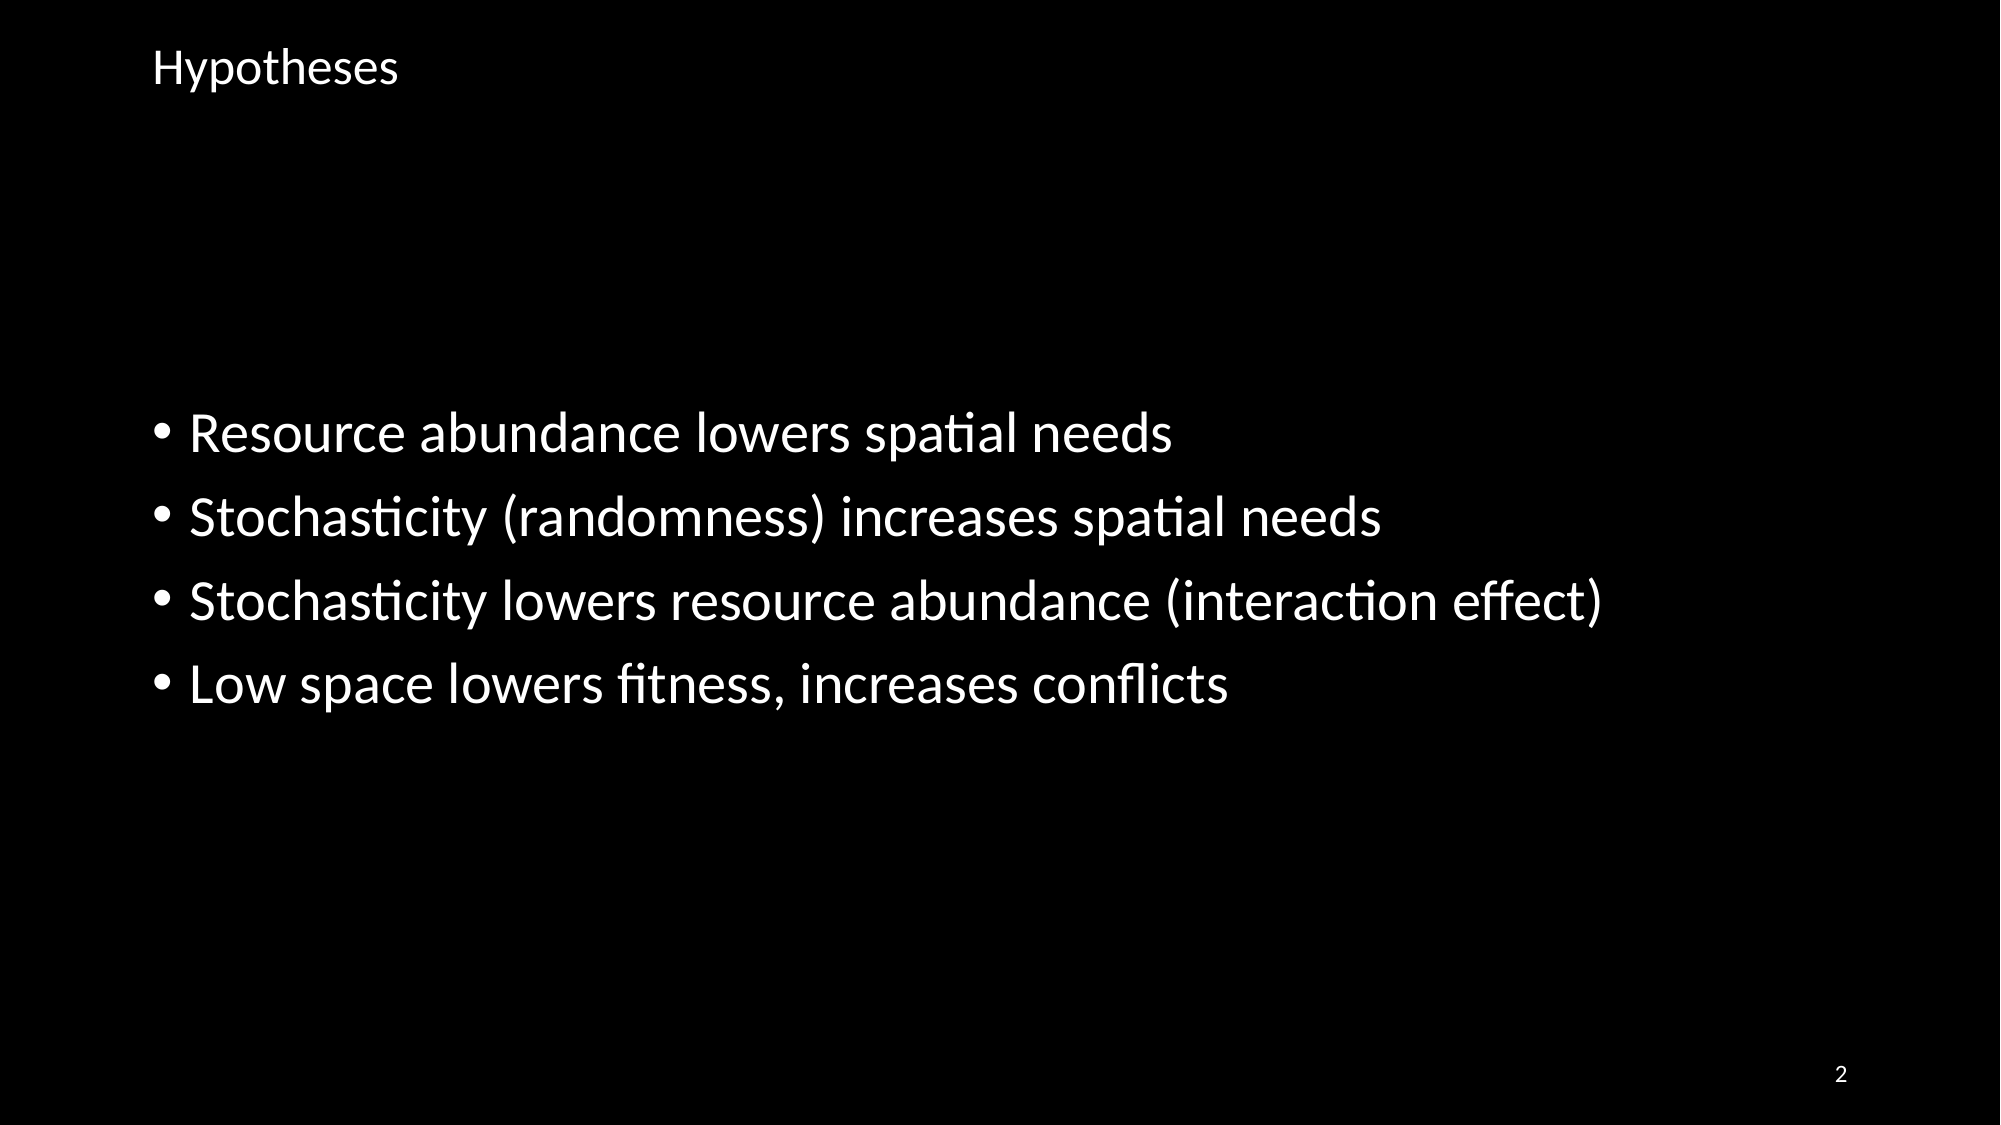

# Hypotheses

Resource abundance lowers spatial needs
Stochasticity (randomness) increases spatial needs
Stochasticity lowers resource abundance (interaction effect)
Low space lowers fitness, increases conflicts

2